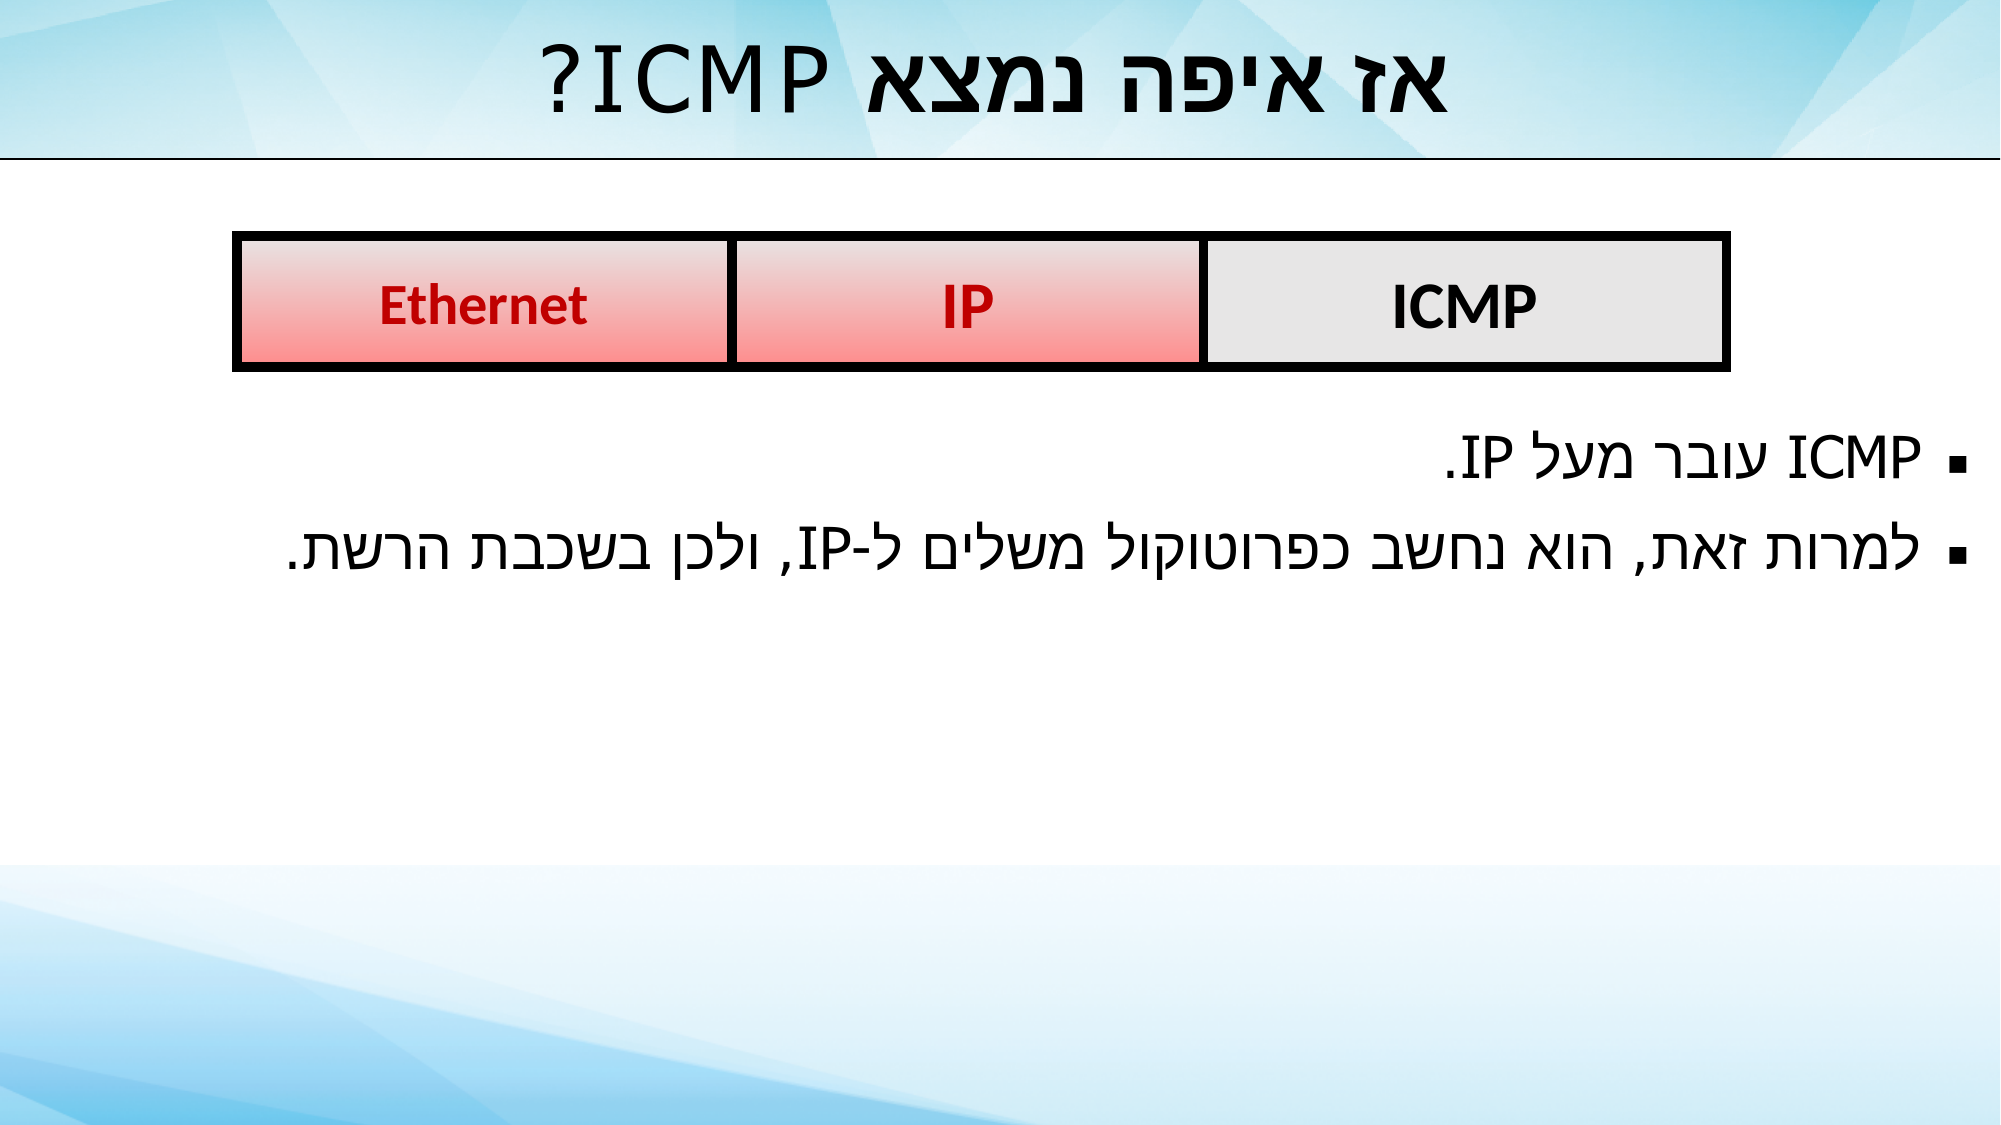

# אז איפה נמצא ICMP?

Ethernet
IP
ICMP
ICMP עובר מעל IP.
למרות זאת, הוא נחשב כפרוטוקול משלים ל-IP, ולכן בשכבת הרשת.